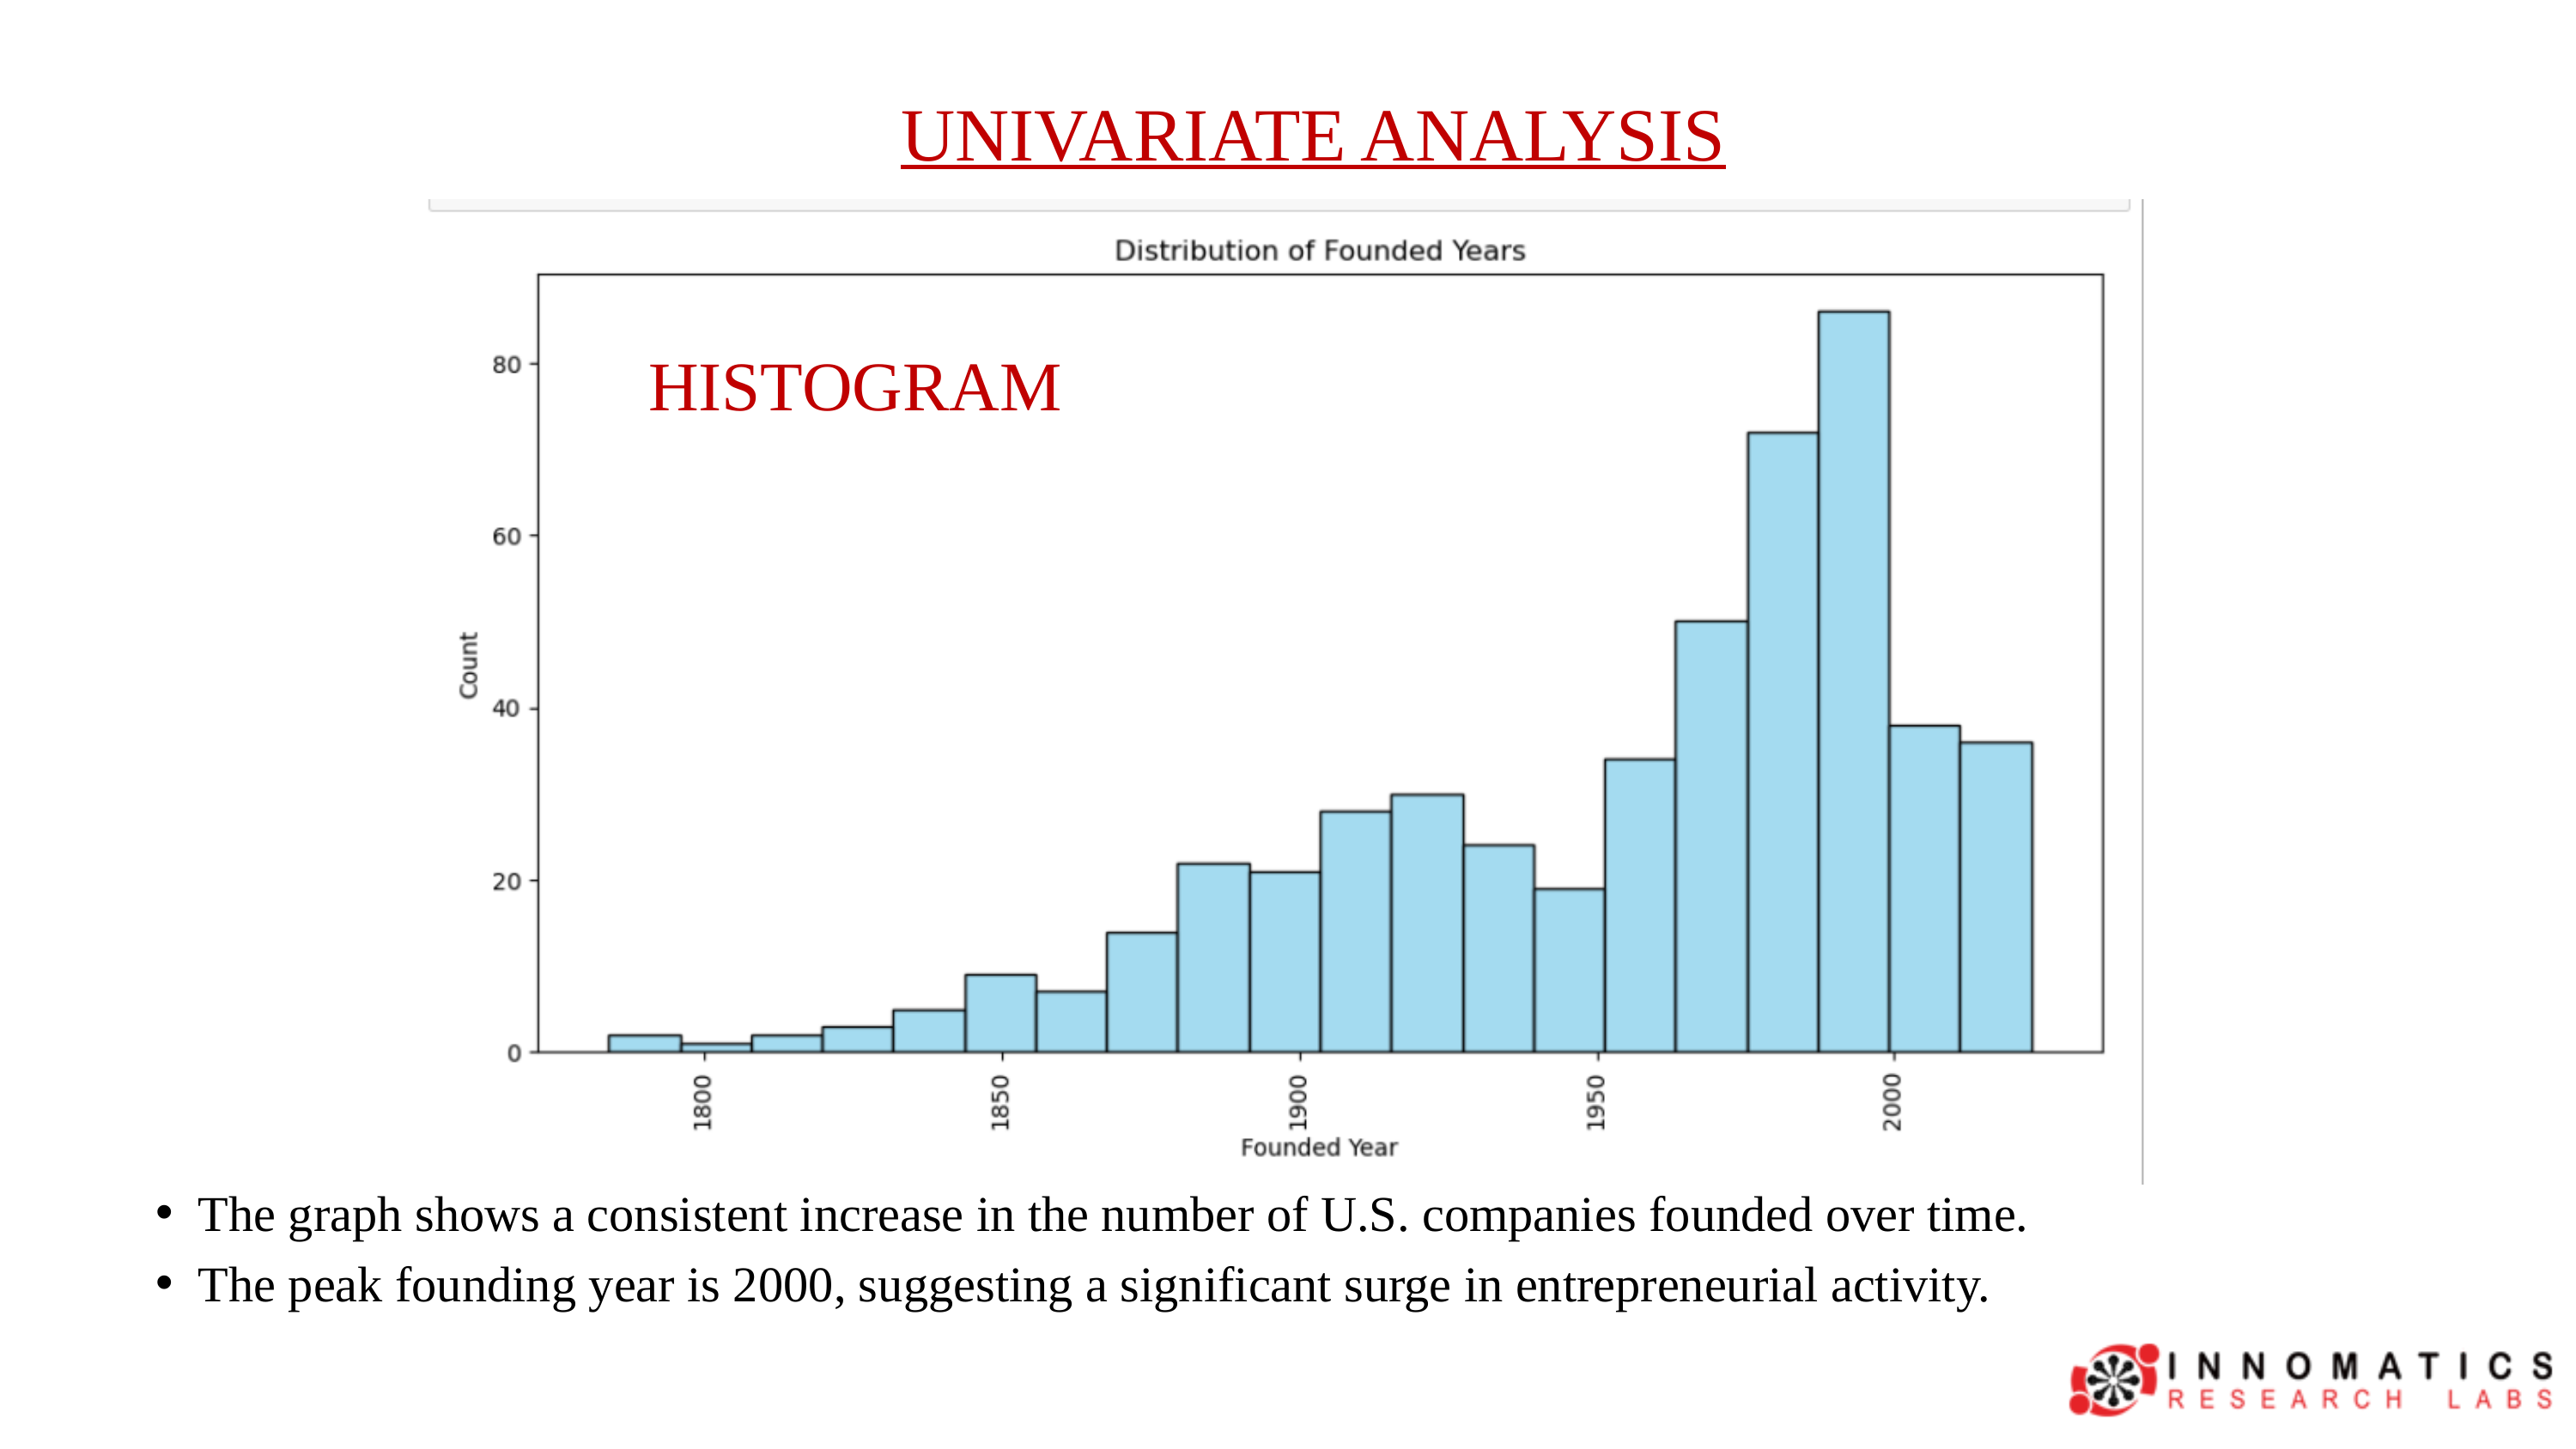

UNIVARIATE ANALYSIS

HISTOGRAM
The graph shows a consistent increase in the number of U.S. companies founded over time.
The peak founding year is 2000, suggesting a significant surge in entrepreneurial activity.